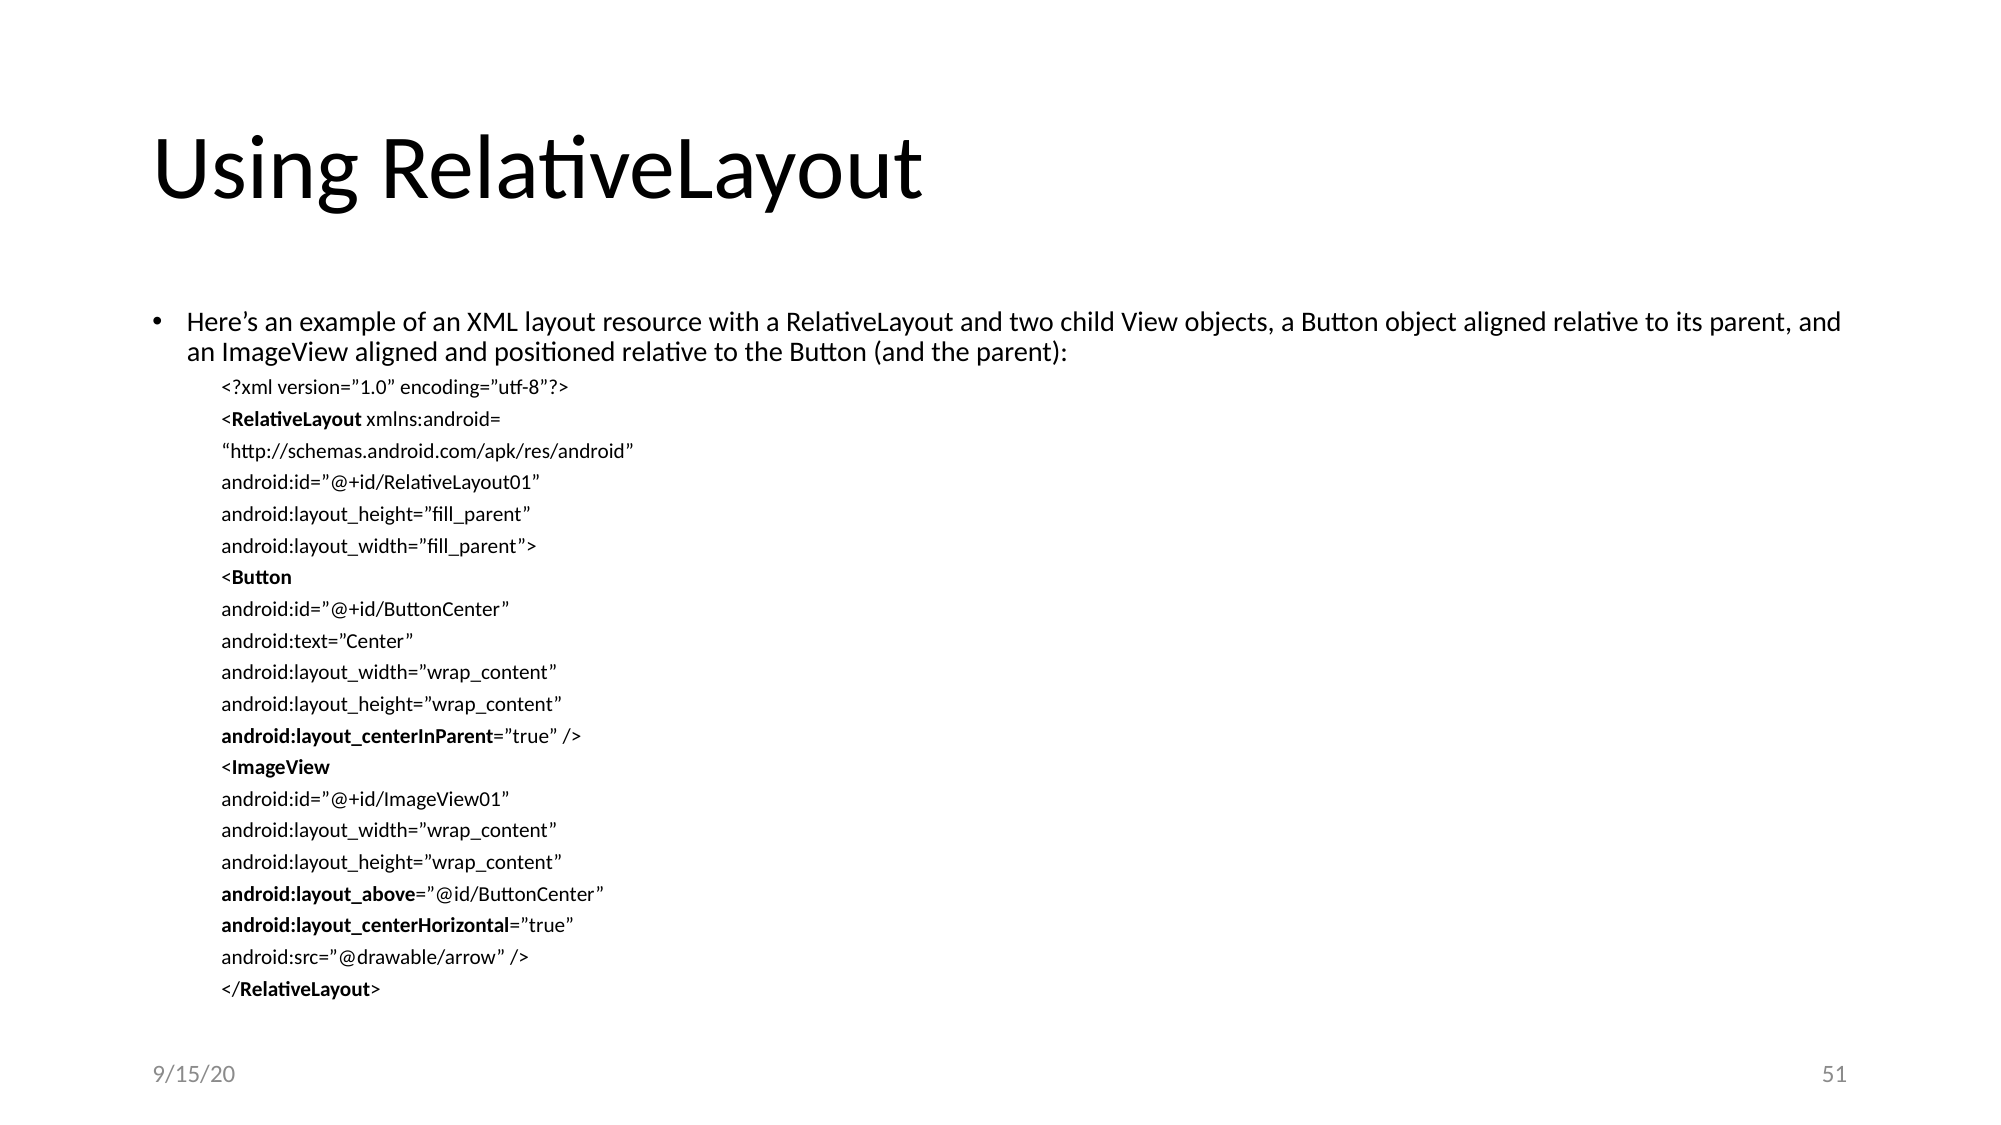

# Using RelativeLayout
Here’s an example of an XML layout resource with a RelativeLayout and two child View objects, a Button object aligned relative to its parent, and an ImageView aligned and positioned relative to the Button (and the parent):
<?xml version=”1.0” encoding=”utf-8”?>
<RelativeLayout xmlns:android=
“http://schemas.android.com/apk/res/android”
android:id=”@+id/RelativeLayout01”
android:layout_height=”fill_parent”
android:layout_width=”fill_parent”>
<Button
android:id=”@+id/ButtonCenter”
android:text=”Center”
android:layout_width=”wrap_content”
android:layout_height=”wrap_content”
android:layout_centerInParent=”true” />
<ImageView
android:id=”@+id/ImageView01”
android:layout_width=”wrap_content”
android:layout_height=”wrap_content”
android:layout_above=”@id/ButtonCenter”
android:layout_centerHorizontal=”true”
android:src=”@drawable/arrow” />
</RelativeLayout>
9/15/20
51